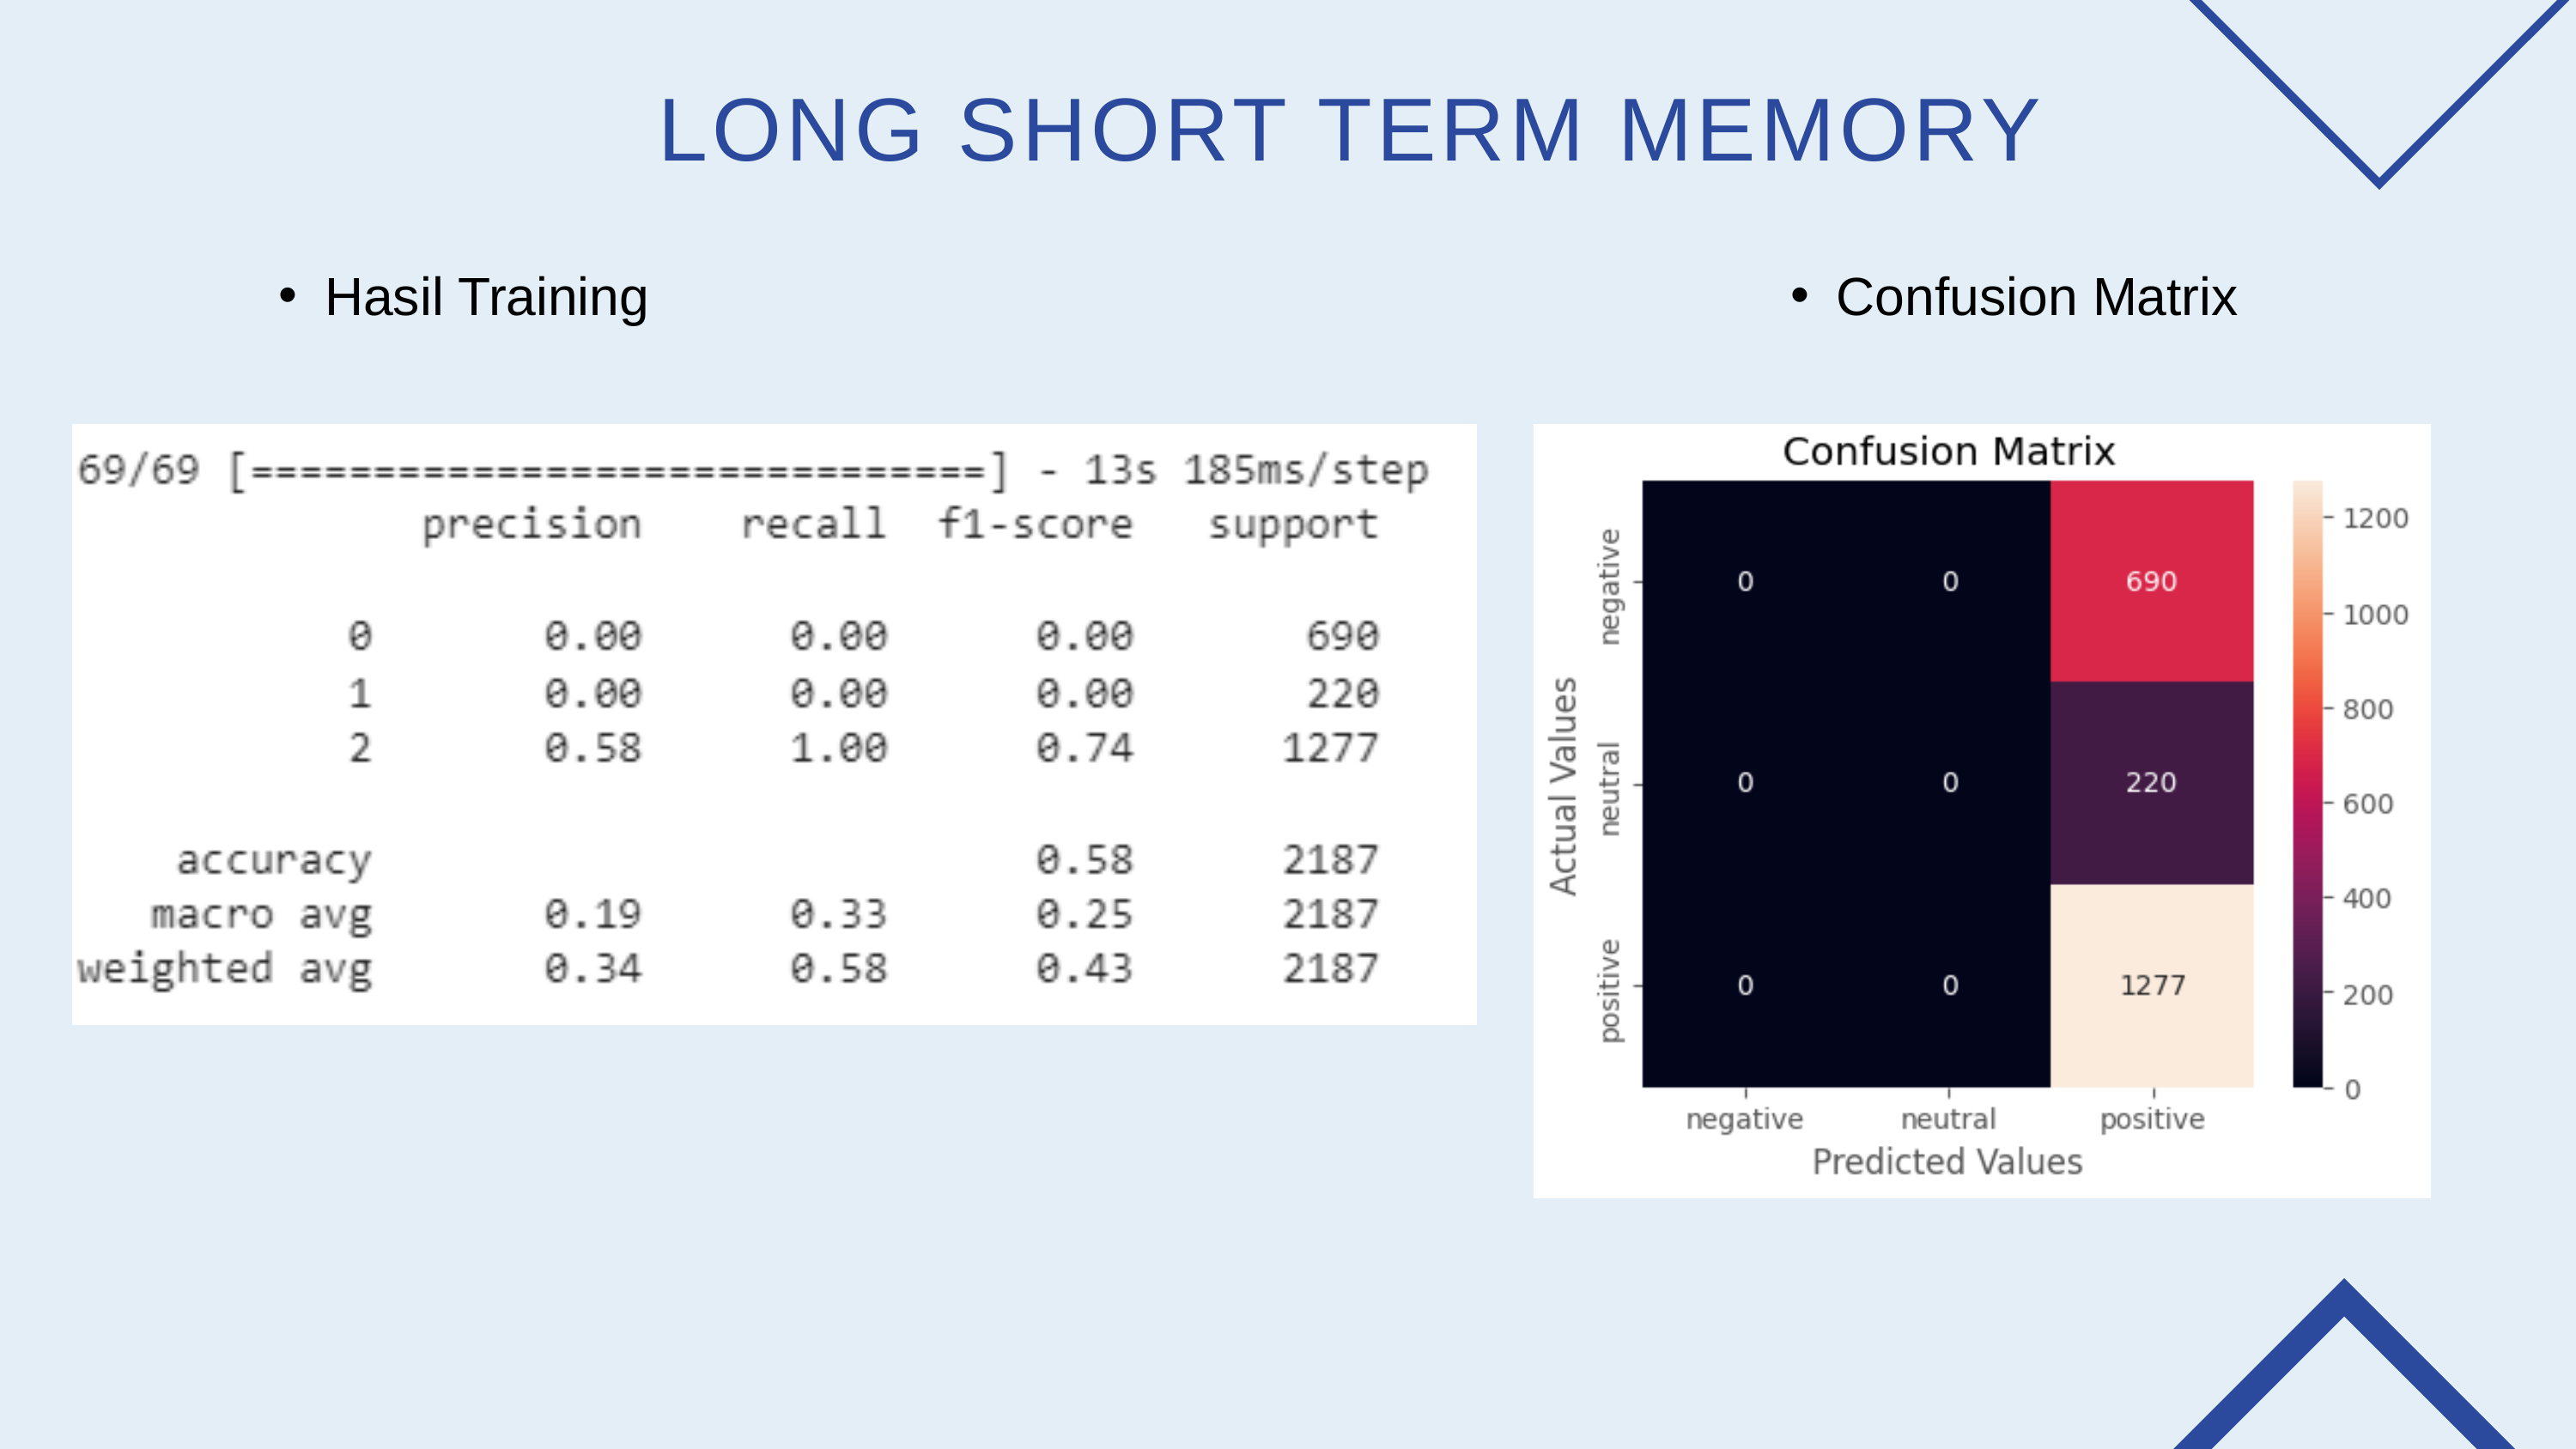

LONG SHORT TERM MEMORY
Hasil Training
Confusion Matrix